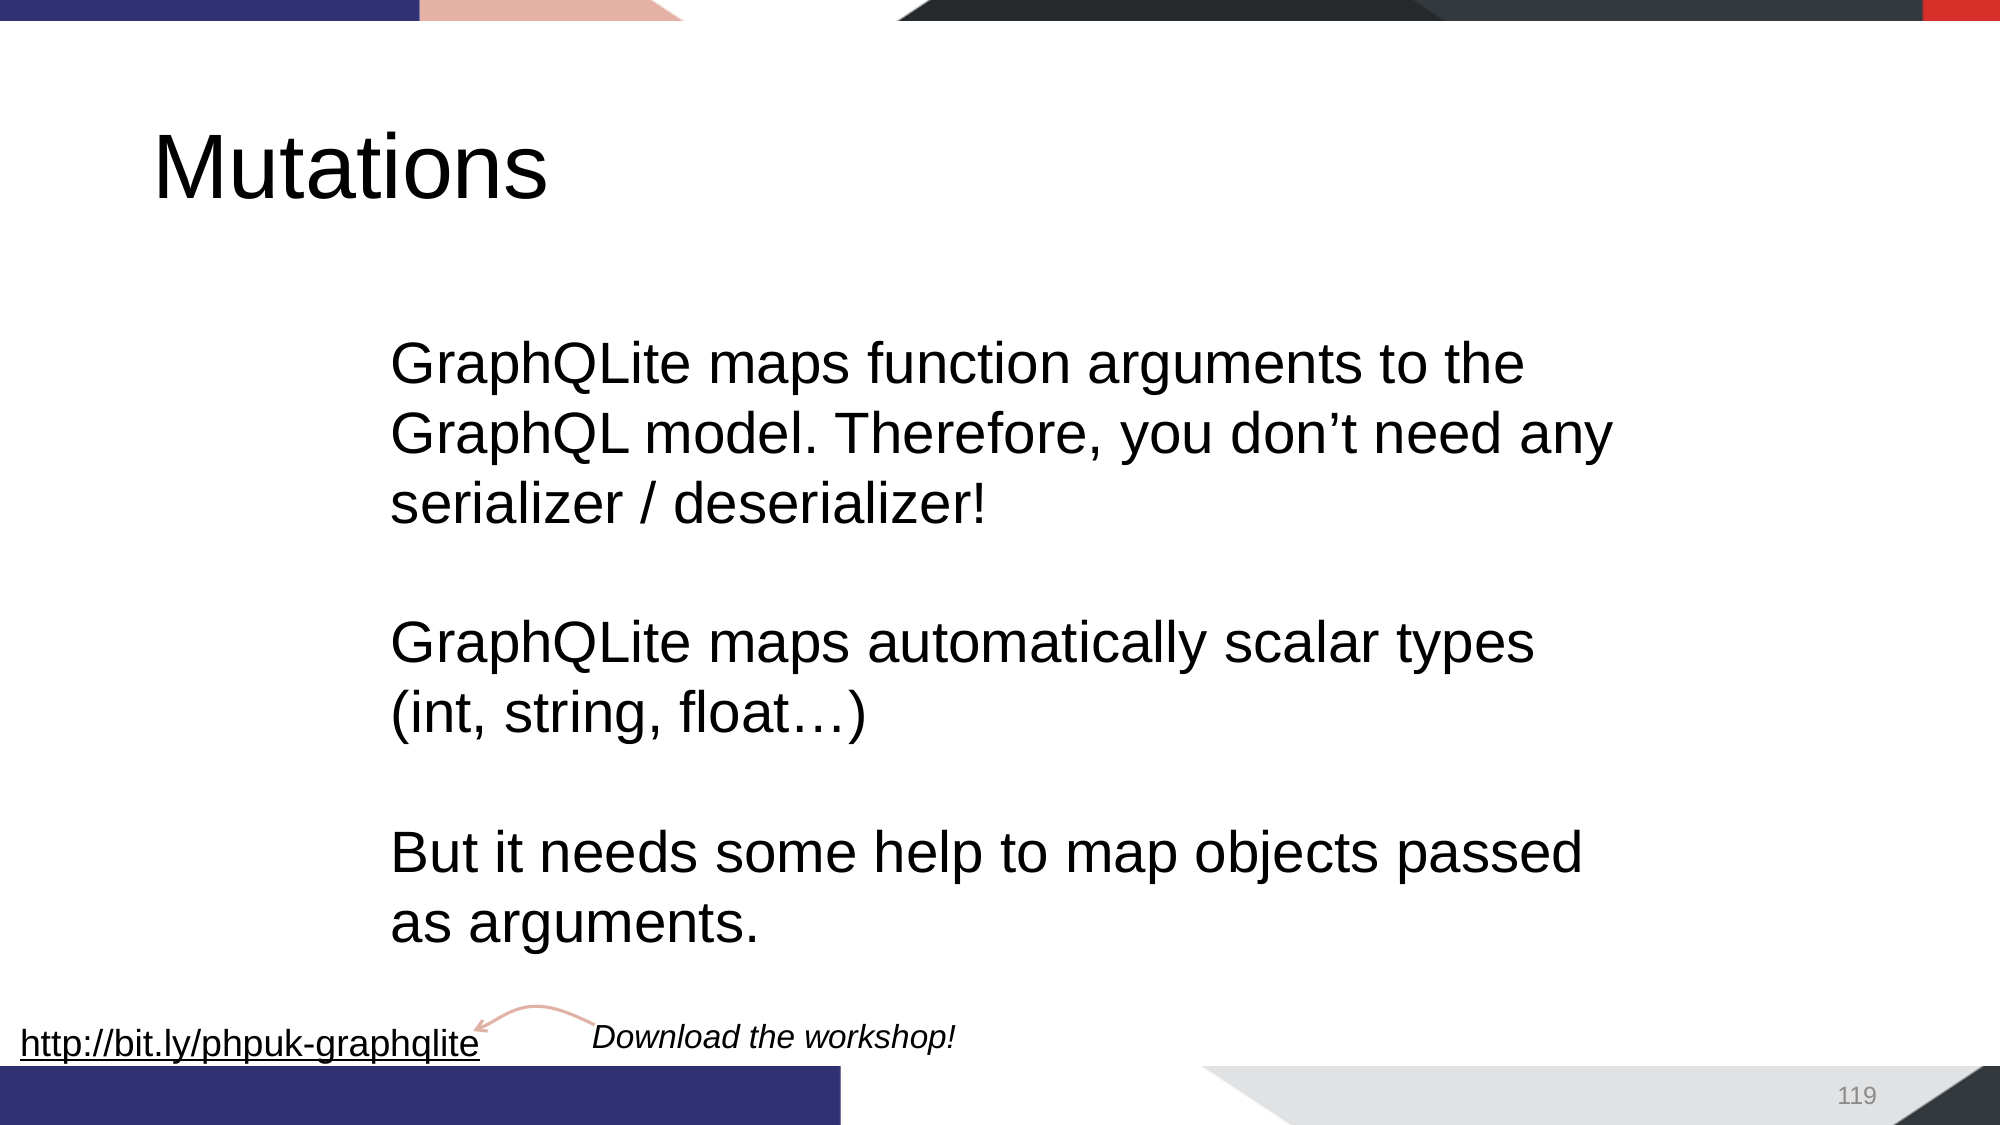

# Mutations
GraphQLite maps function arguments to the GraphQL model. Therefore, you don’t need any serializer / deserializer!

GraphQLite maps automatically scalar types (int, string, float…)

But it needs some help to map objects passed as arguments.

119